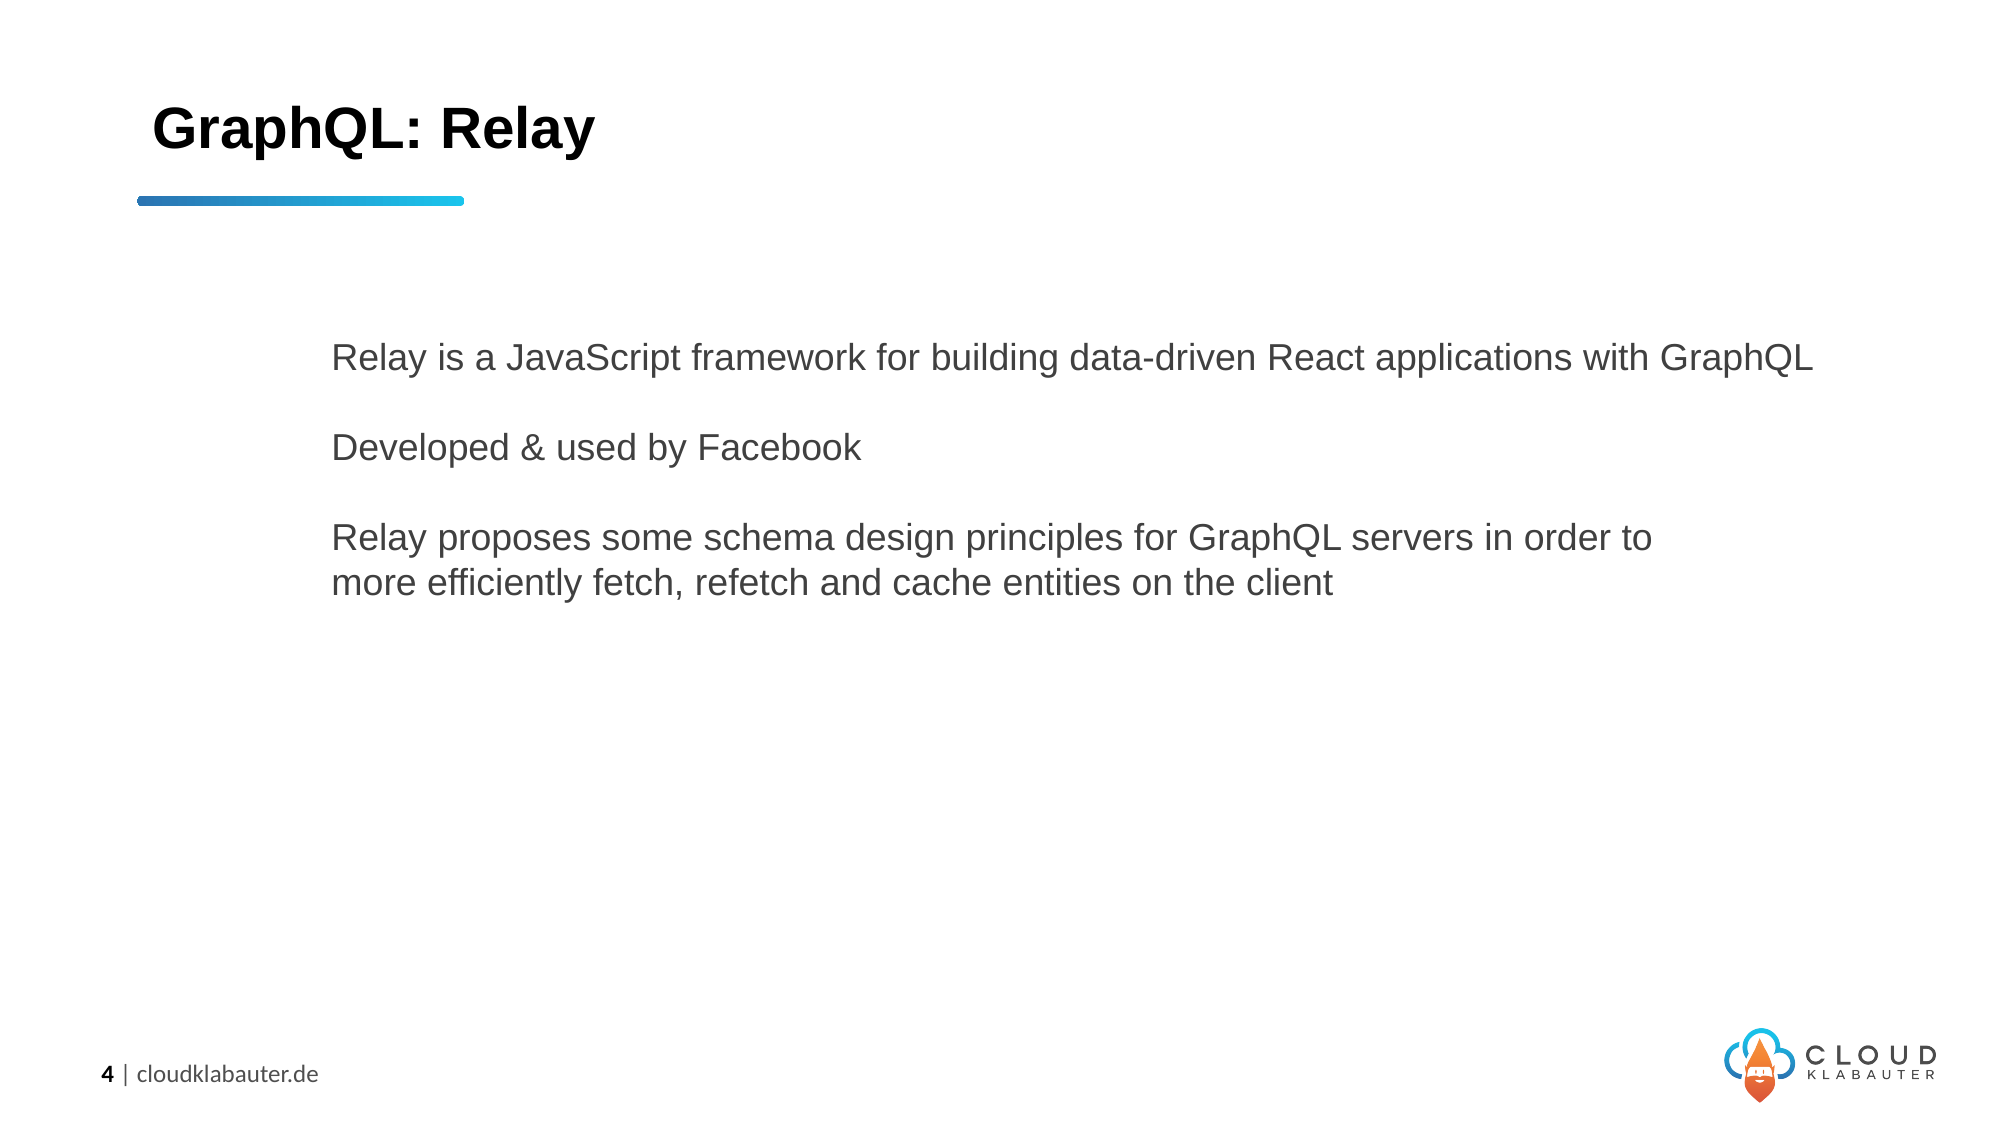

# GraphQL: Relay
Relay is a JavaScript framework for building data-driven React applications with GraphQL

Developed & used by Facebook

Relay proposes some schema design principles for GraphQL servers in order to
more efficiently fetch, refetch and cache entities on the client
4 | cloudklabauter.de